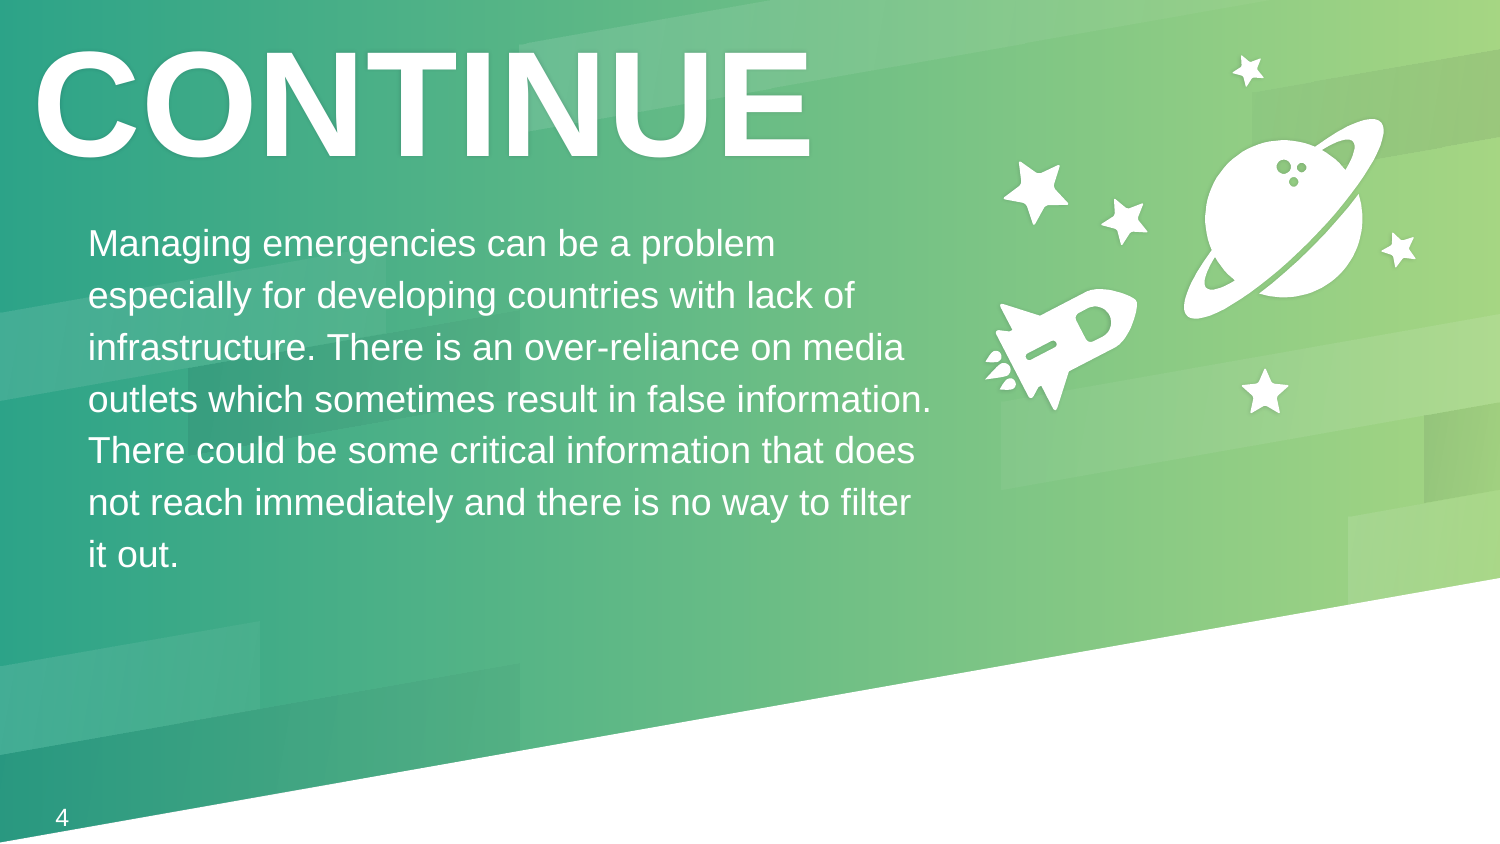

CONTINUE

Managing emergencies can be a problem especially for developing countries with lack of infrastructure. There is an over-reliance on media outlets which sometimes result in false information. There could be some critical information that does not reach immediately and there is no way to filter it out.

4